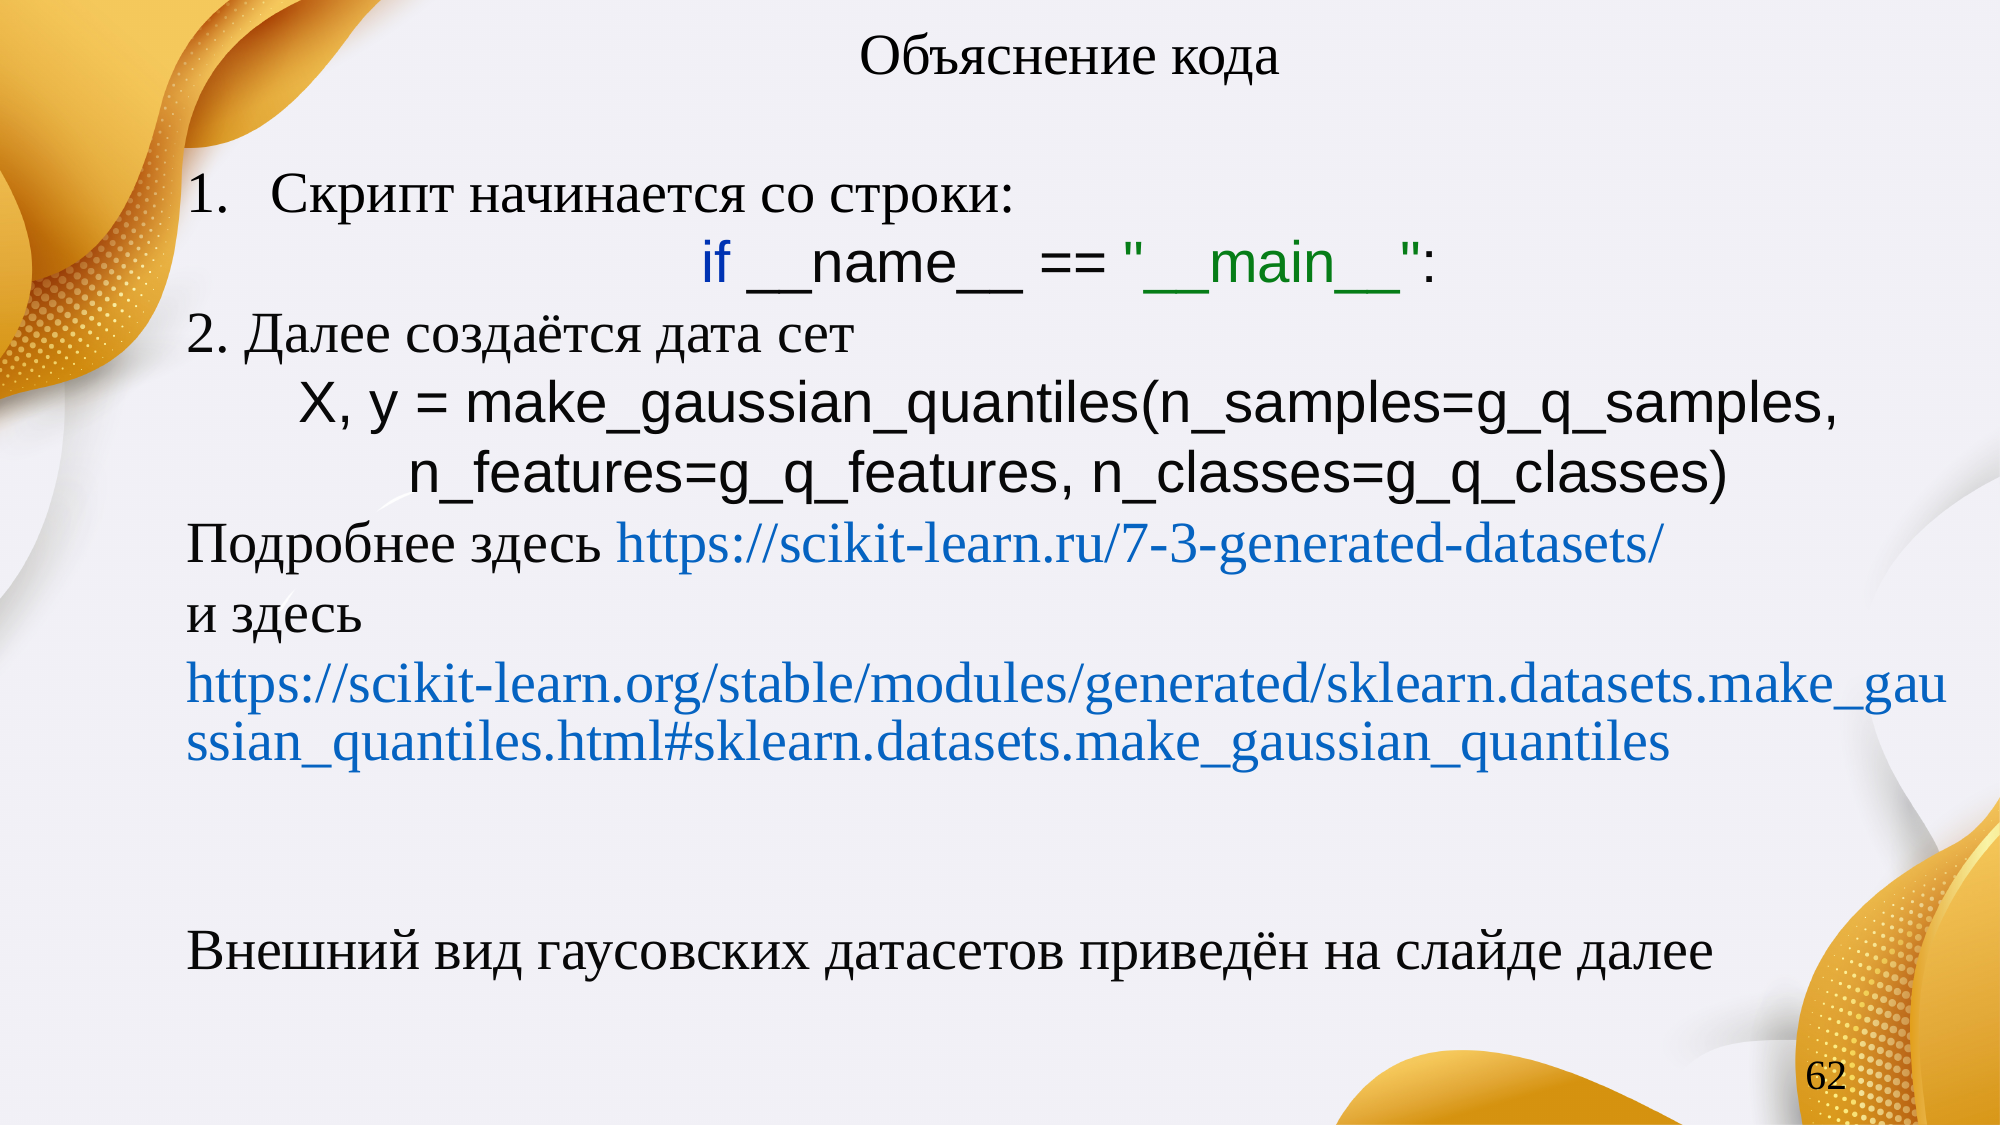

# Объяснение кода
Скрипт начинается со строки:
if __name__ == "__main__":
2. Далее создаётся дата сет
X, y = make_gaussian_quantiles(n_samples=g_q_samples, n_features=g_q_features, n_classes=g_q_classes)
Подробнее здесь https://scikit-learn.ru/7-3-generated-datasets/
и здесь https://scikit-learn.org/stable/modules/generated/sklearn.datasets.make_gaussian_quantiles.html#sklearn.datasets.make_gaussian_quantiles

Внешний вид гаусовских датасетов приведён на слайде далее

62